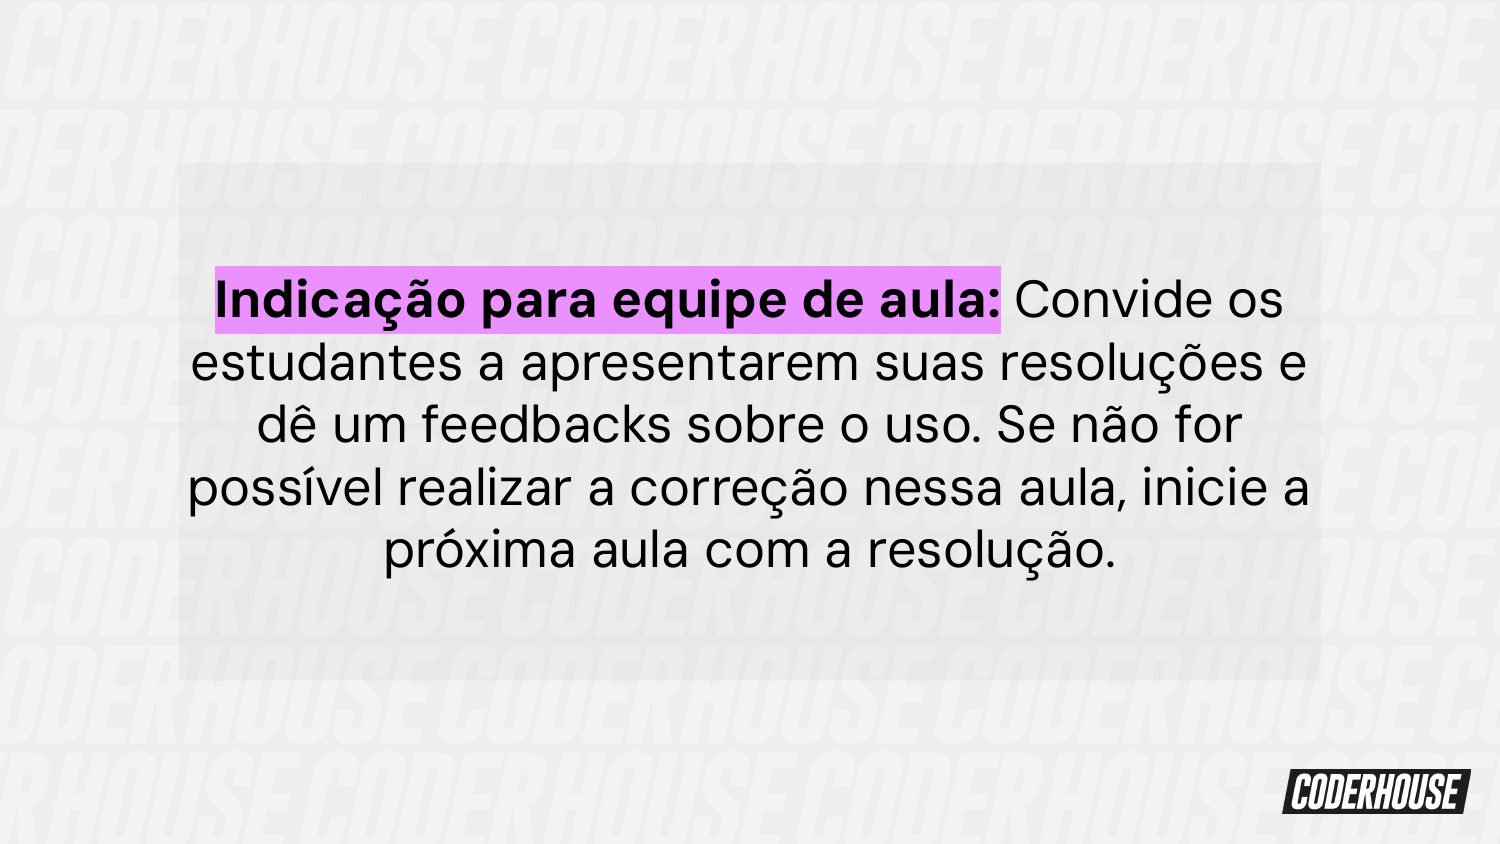

Indicação para equipe de aula: Convide os estudantes a apresentarem suas resoluções e dê um feedbacks sobre o uso. Se não for possível realizar a correção nessa aula, inicie a próxima aula com a resolução.